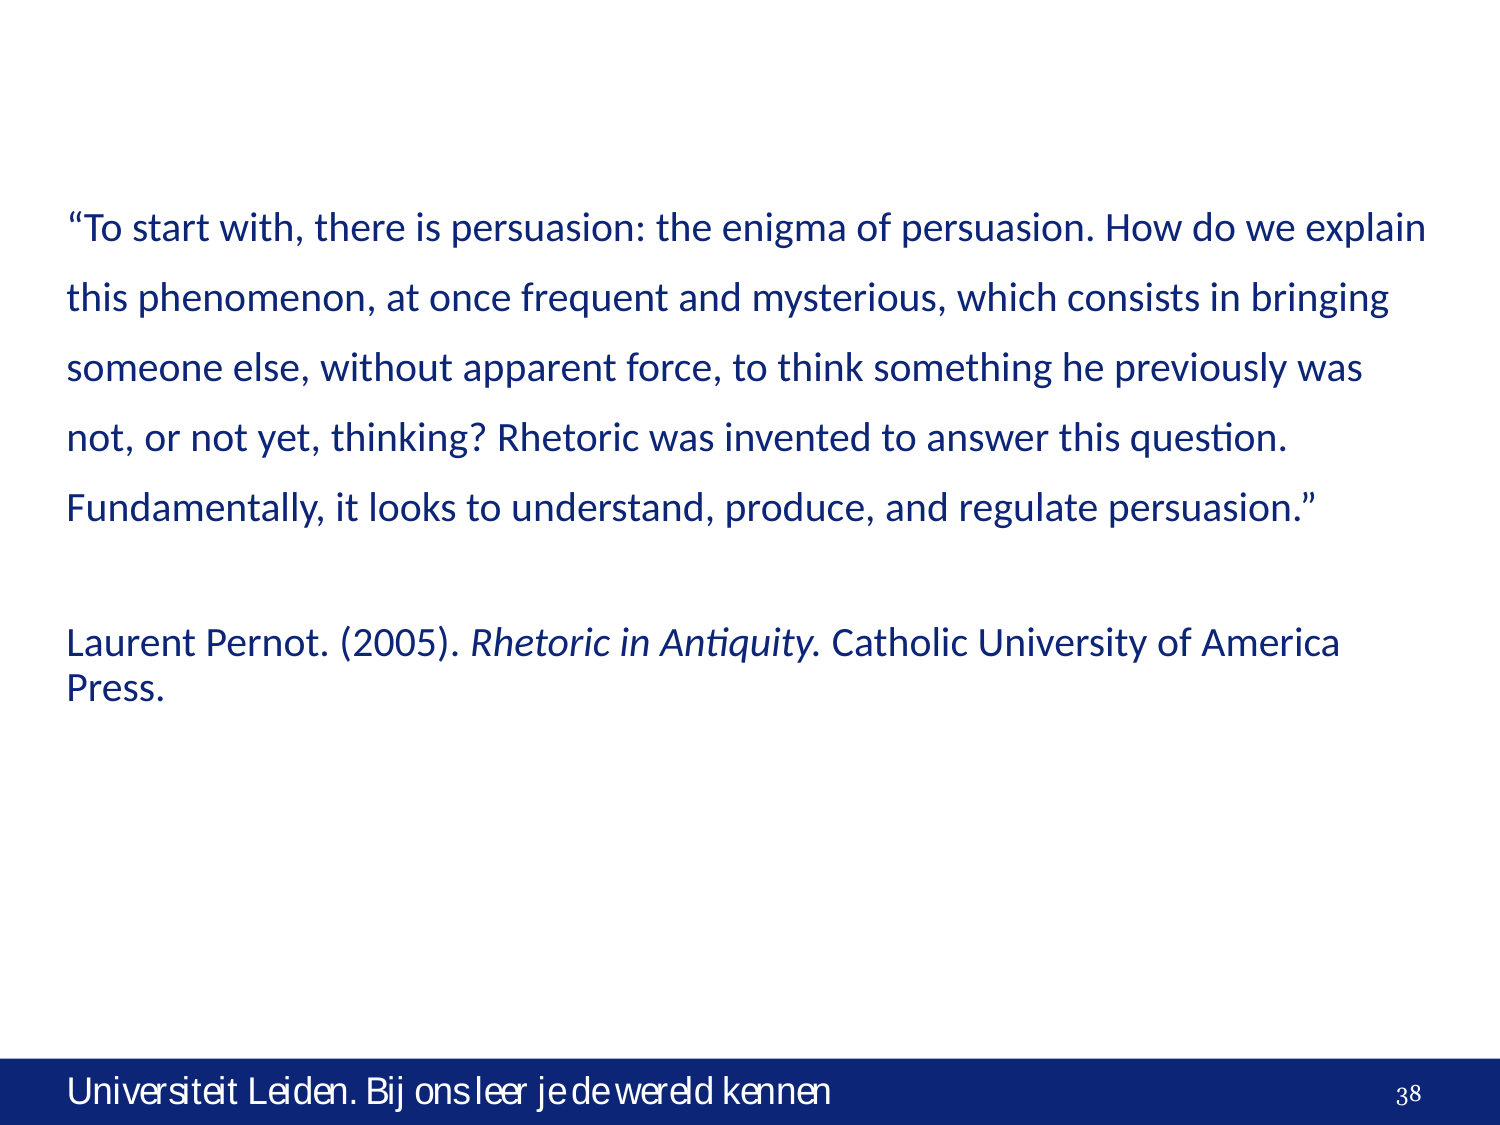

“To start with, there is persuasion: the enigma of persuasion. How do we explain
this phenomenon, at once frequent and mysterious, which consists in bringing
someone else, without apparent force, to think something he previously was
not, or not yet, thinking? Rhetoric was invented to answer this question.
Fundamentally, it looks to understand, produce, and regulate persuasion.”
Laurent Pernot. (2005). Rhetoric in Antiquity. Catholic University of America Press.